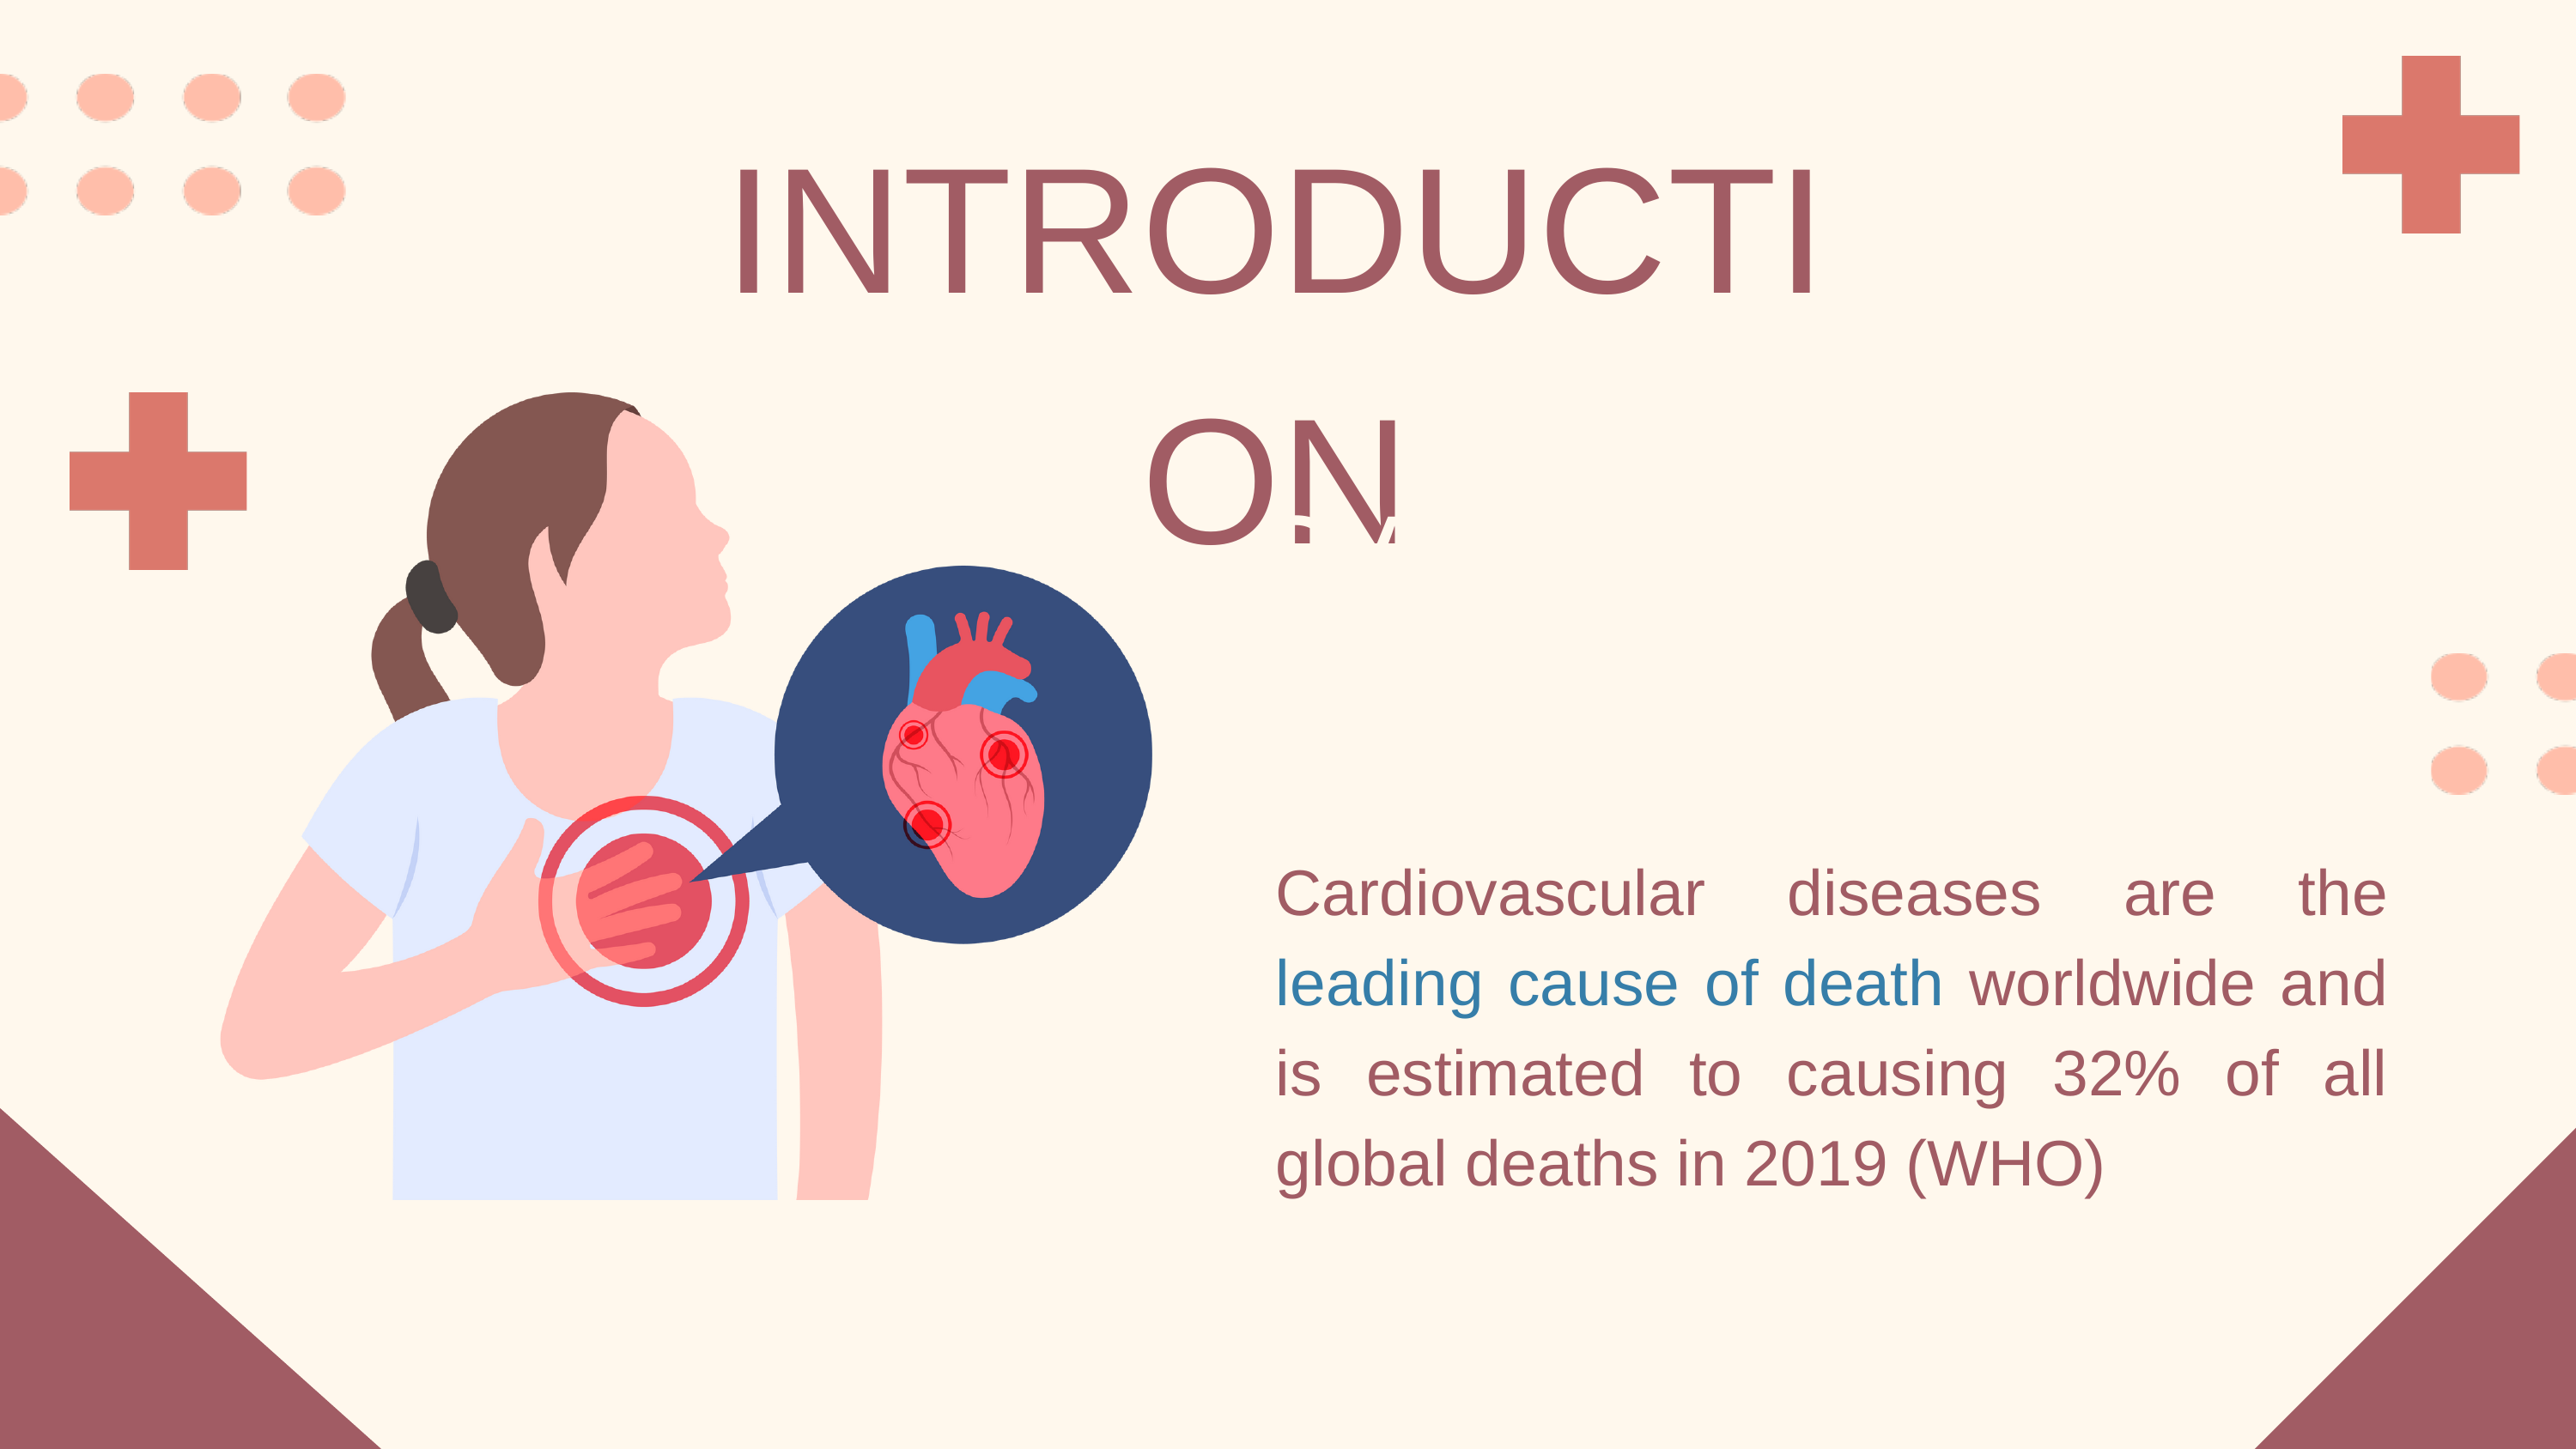

INTRODUCTION

CARDIOVASCULAR DISEASE

Cardiovascular diseases are the leading cause of death worldwide and is estimated to causing 32% of all global deaths in 2019 (WHO)